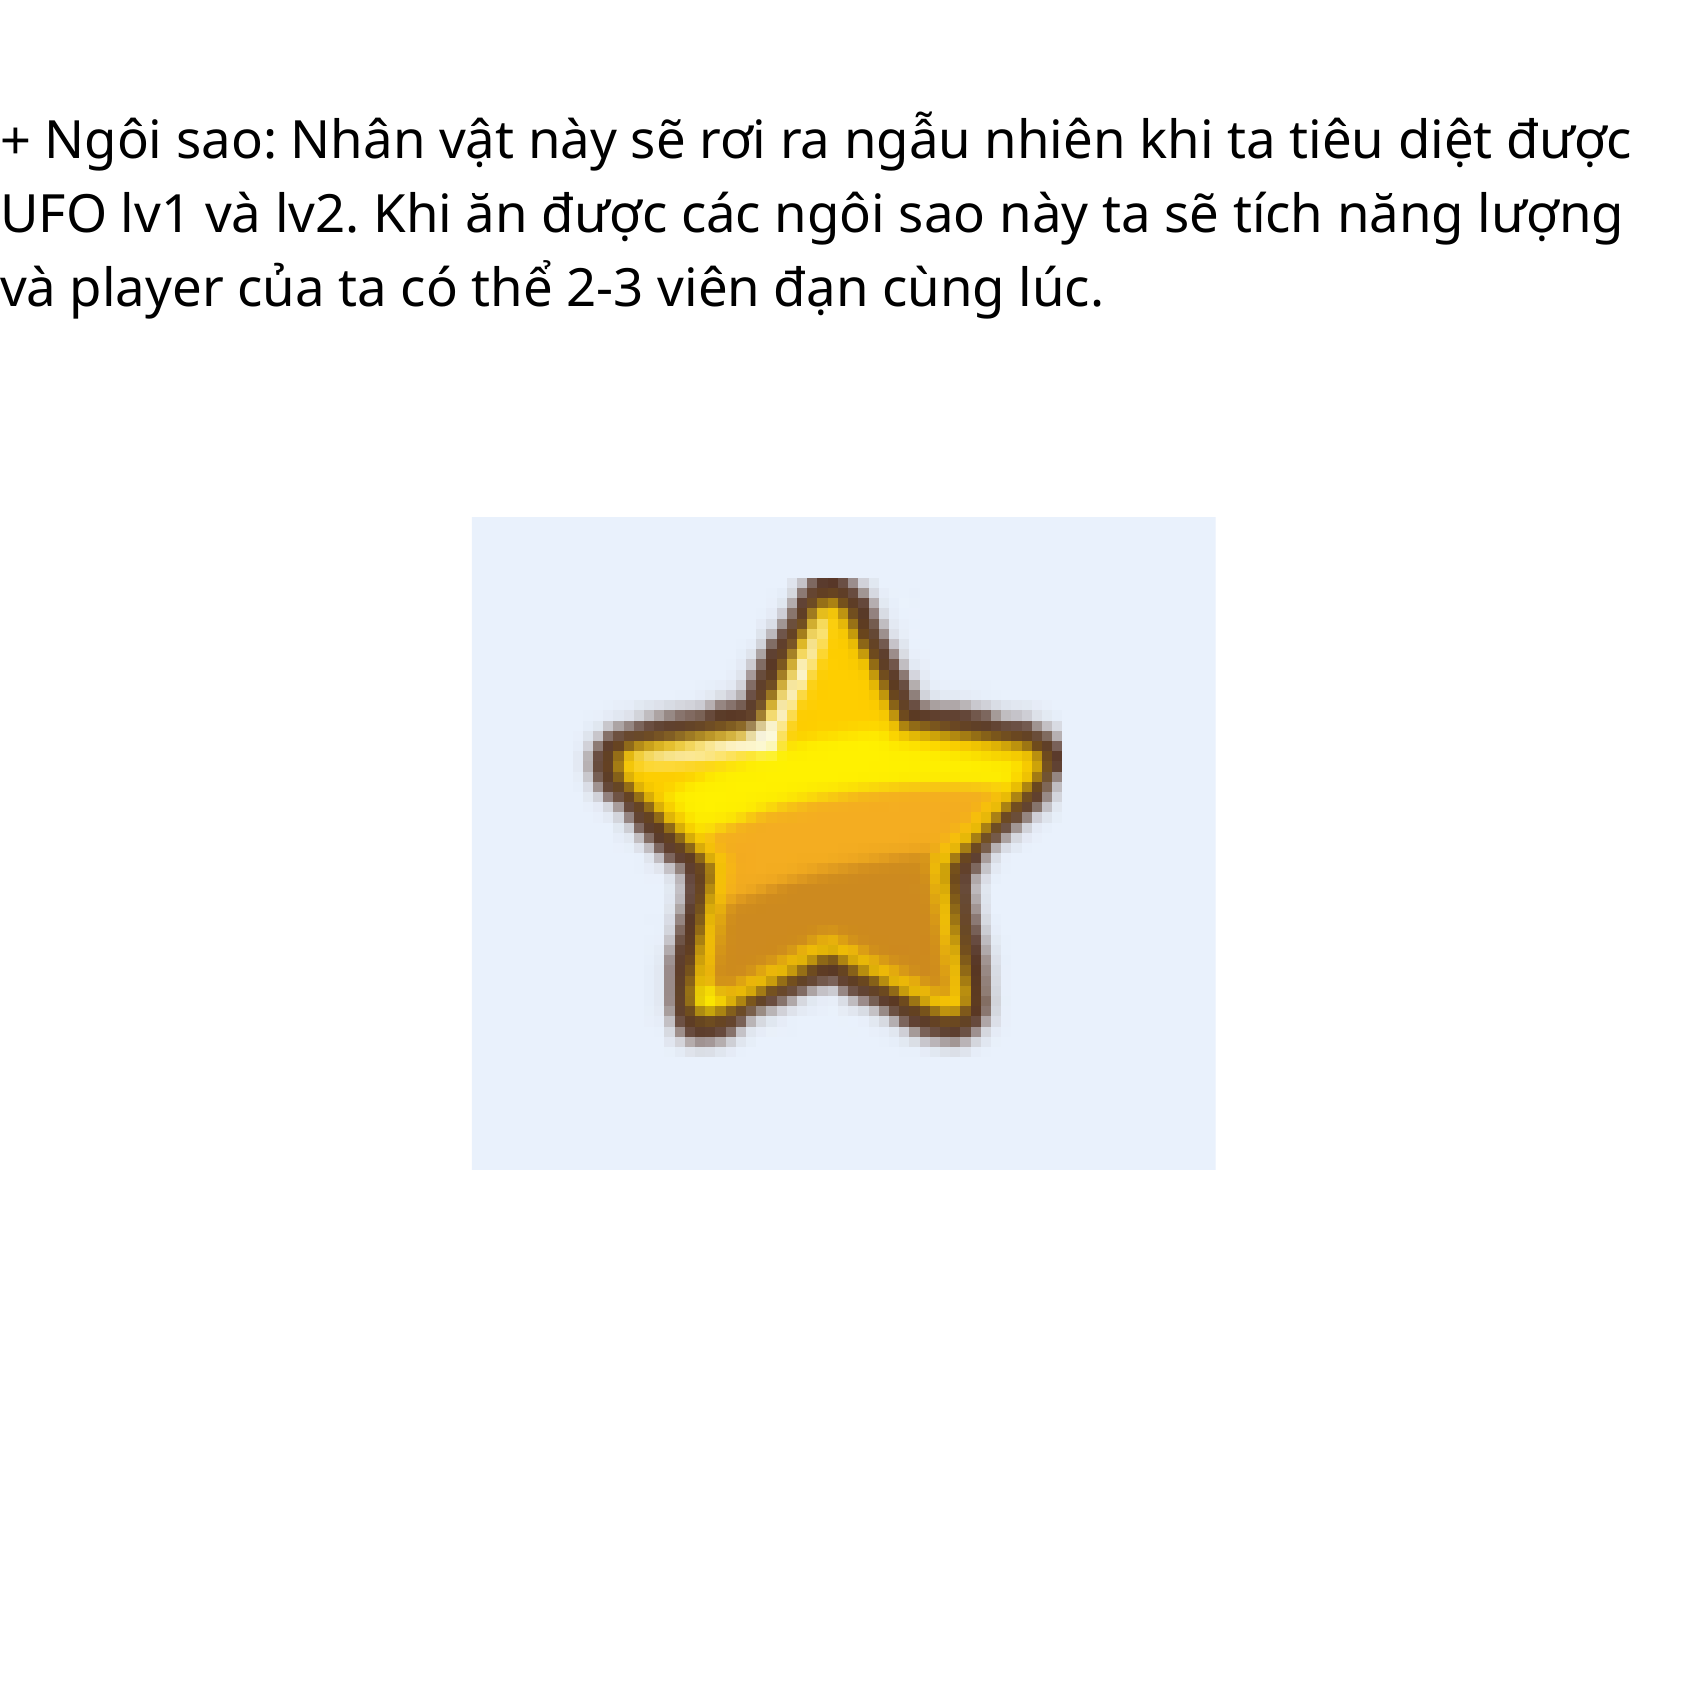

+ Ngôi sao: Nhân vật này sẽ rơi ra ngẫu nhiên khi ta tiêu diệt được UFO lv1 và lv2. Khi ăn được các ngôi sao này ta sẽ tích năng lượng và player của ta có thể 2-3 viên đạn cùng lúc.